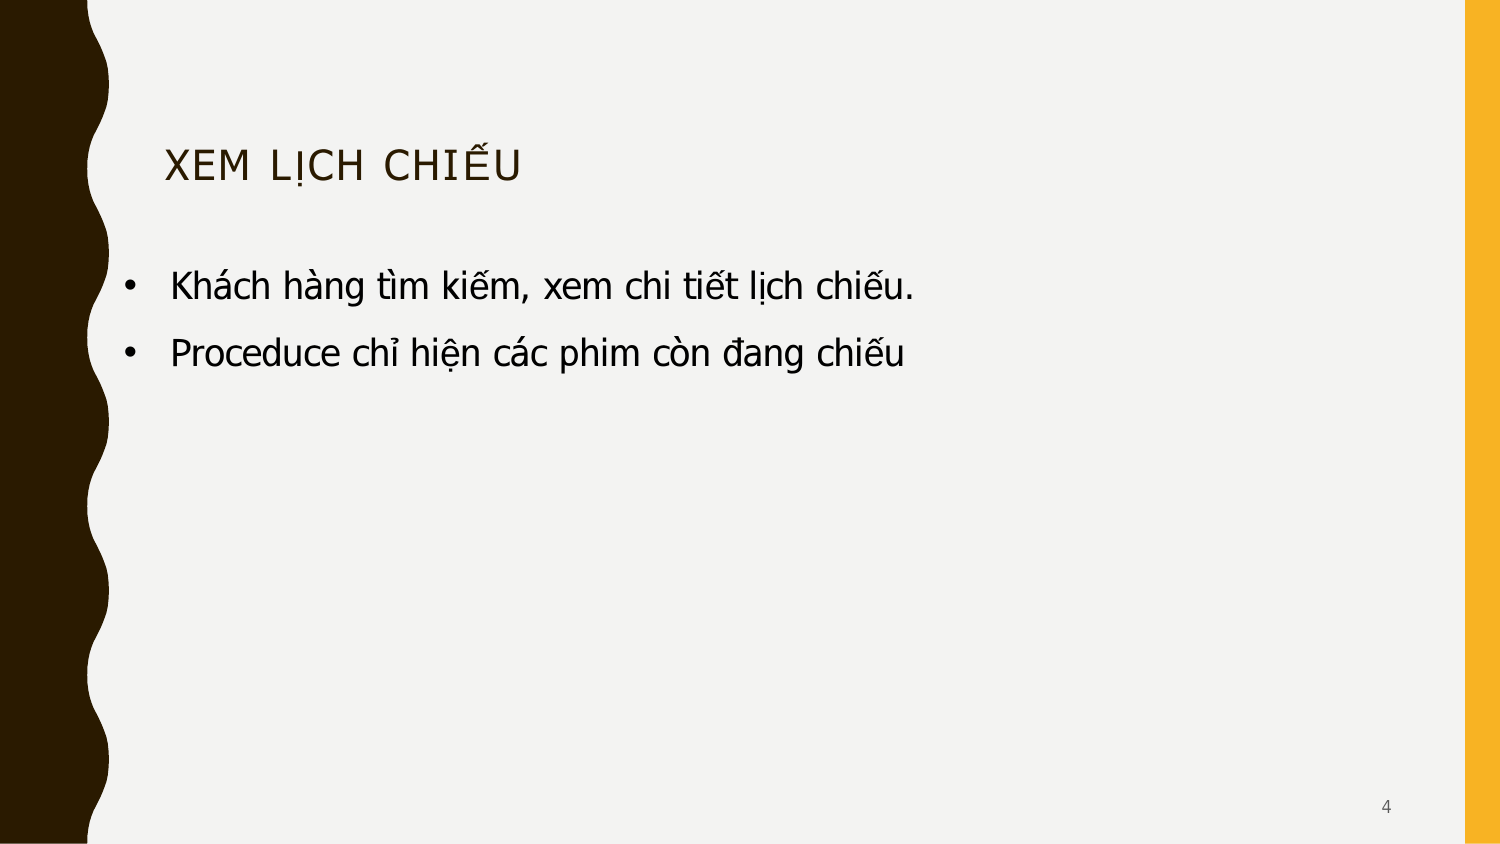

Xem lịch chiếu
Khách hàng tìm kiếm, xem chi tiết lịch chiếu.
Proceduce chỉ hiện các phim còn đang chiếu
4